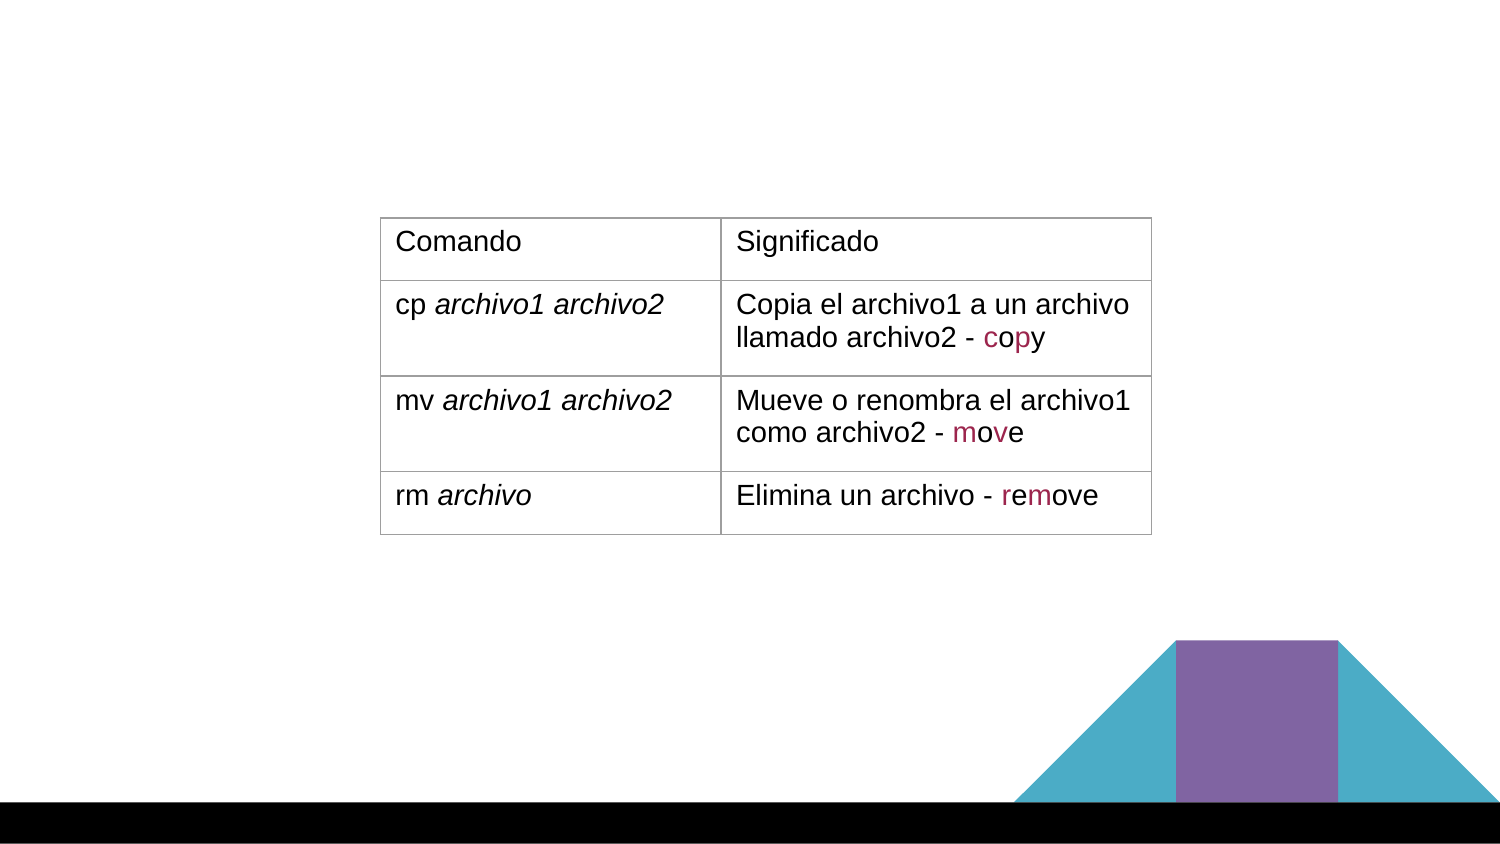

| Comando | Significado |
| --- | --- |
| cp archivo1 archivo2 | Copia el archivo1 a un archivo llamado archivo2 - copy |
| mv archivo1 archivo2 | Mueve o renombra el archivo1 como archivo2 - move |
| rm archivo | Elimina un archivo - remove |